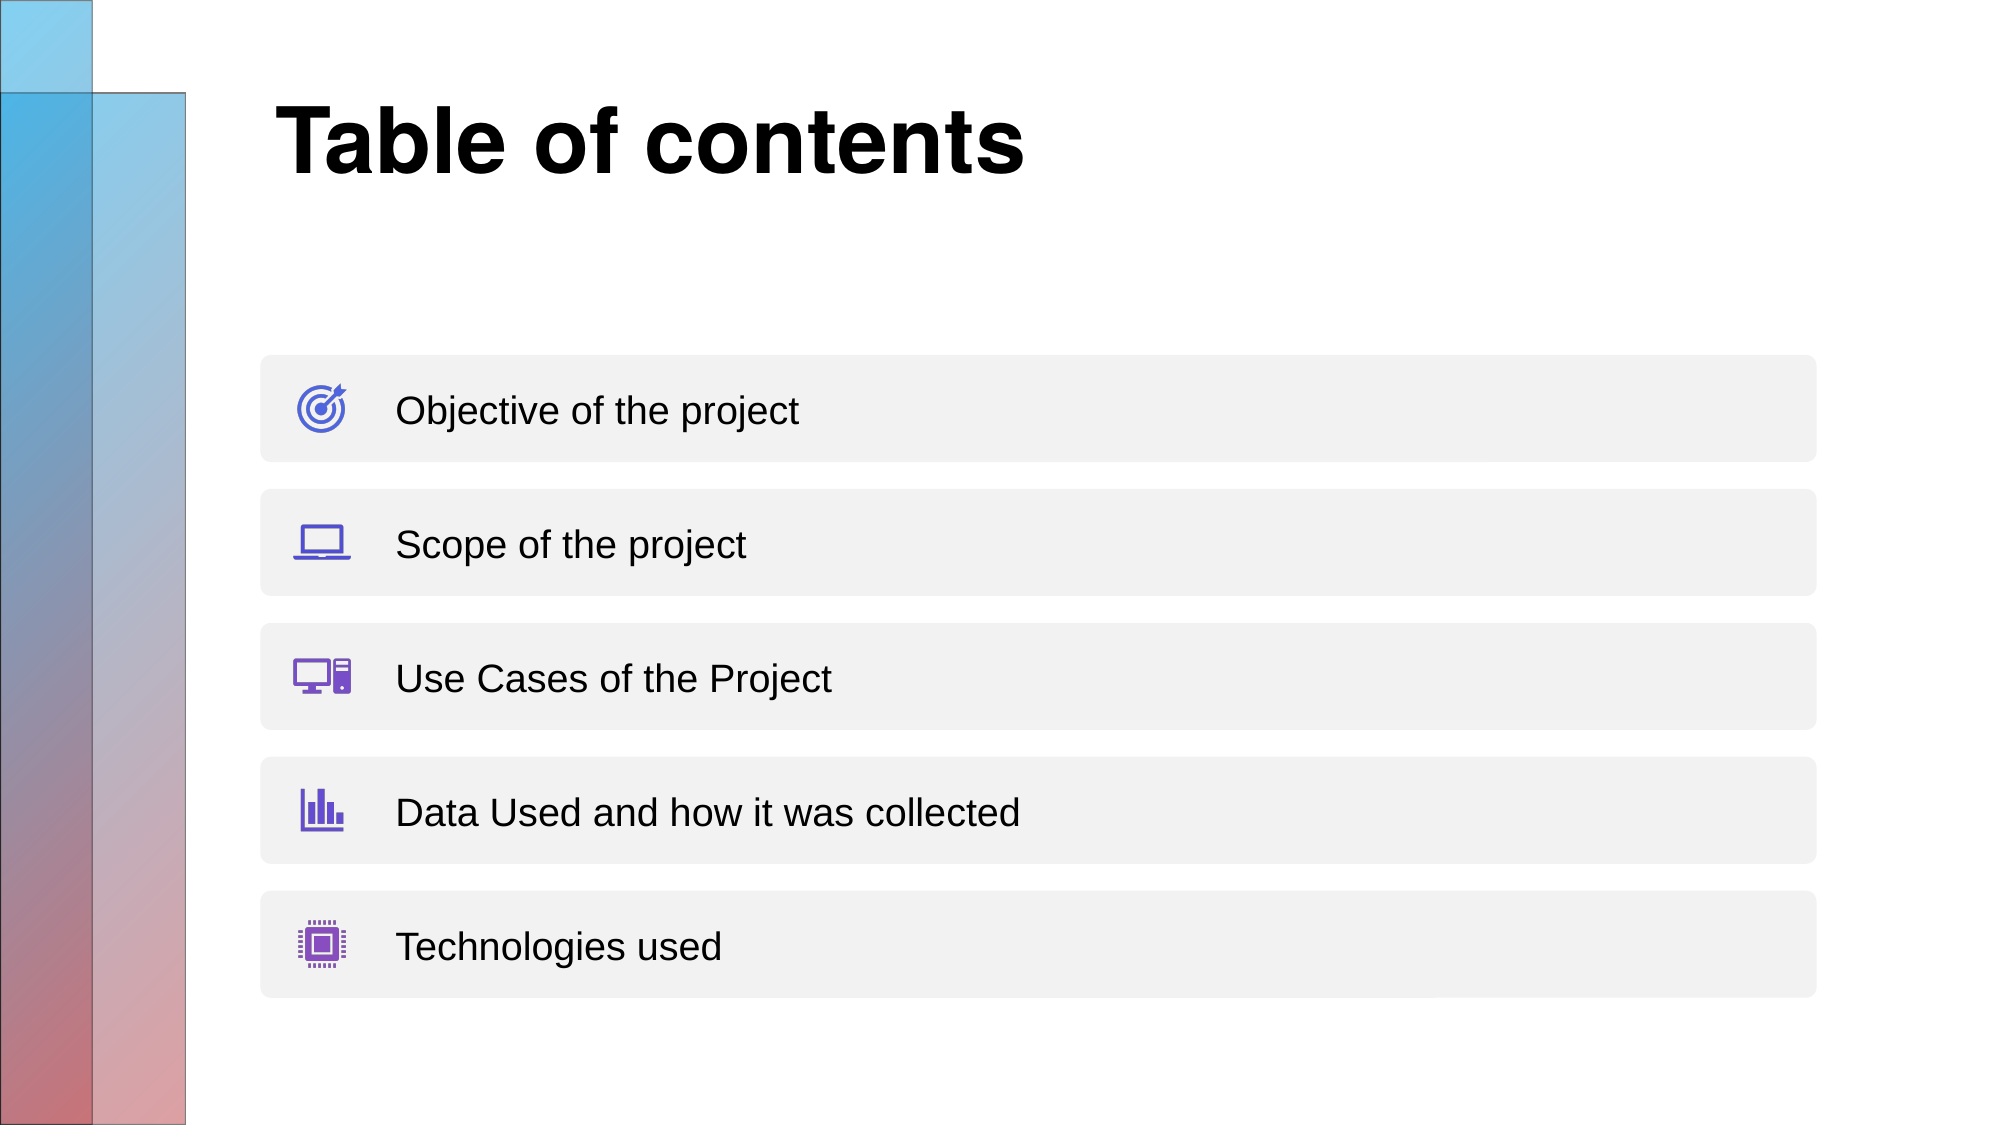

# Table of contents

Objective of the project
Scope of the project
Use Cases of the Project
Data Used and how it was collected
Technologies used